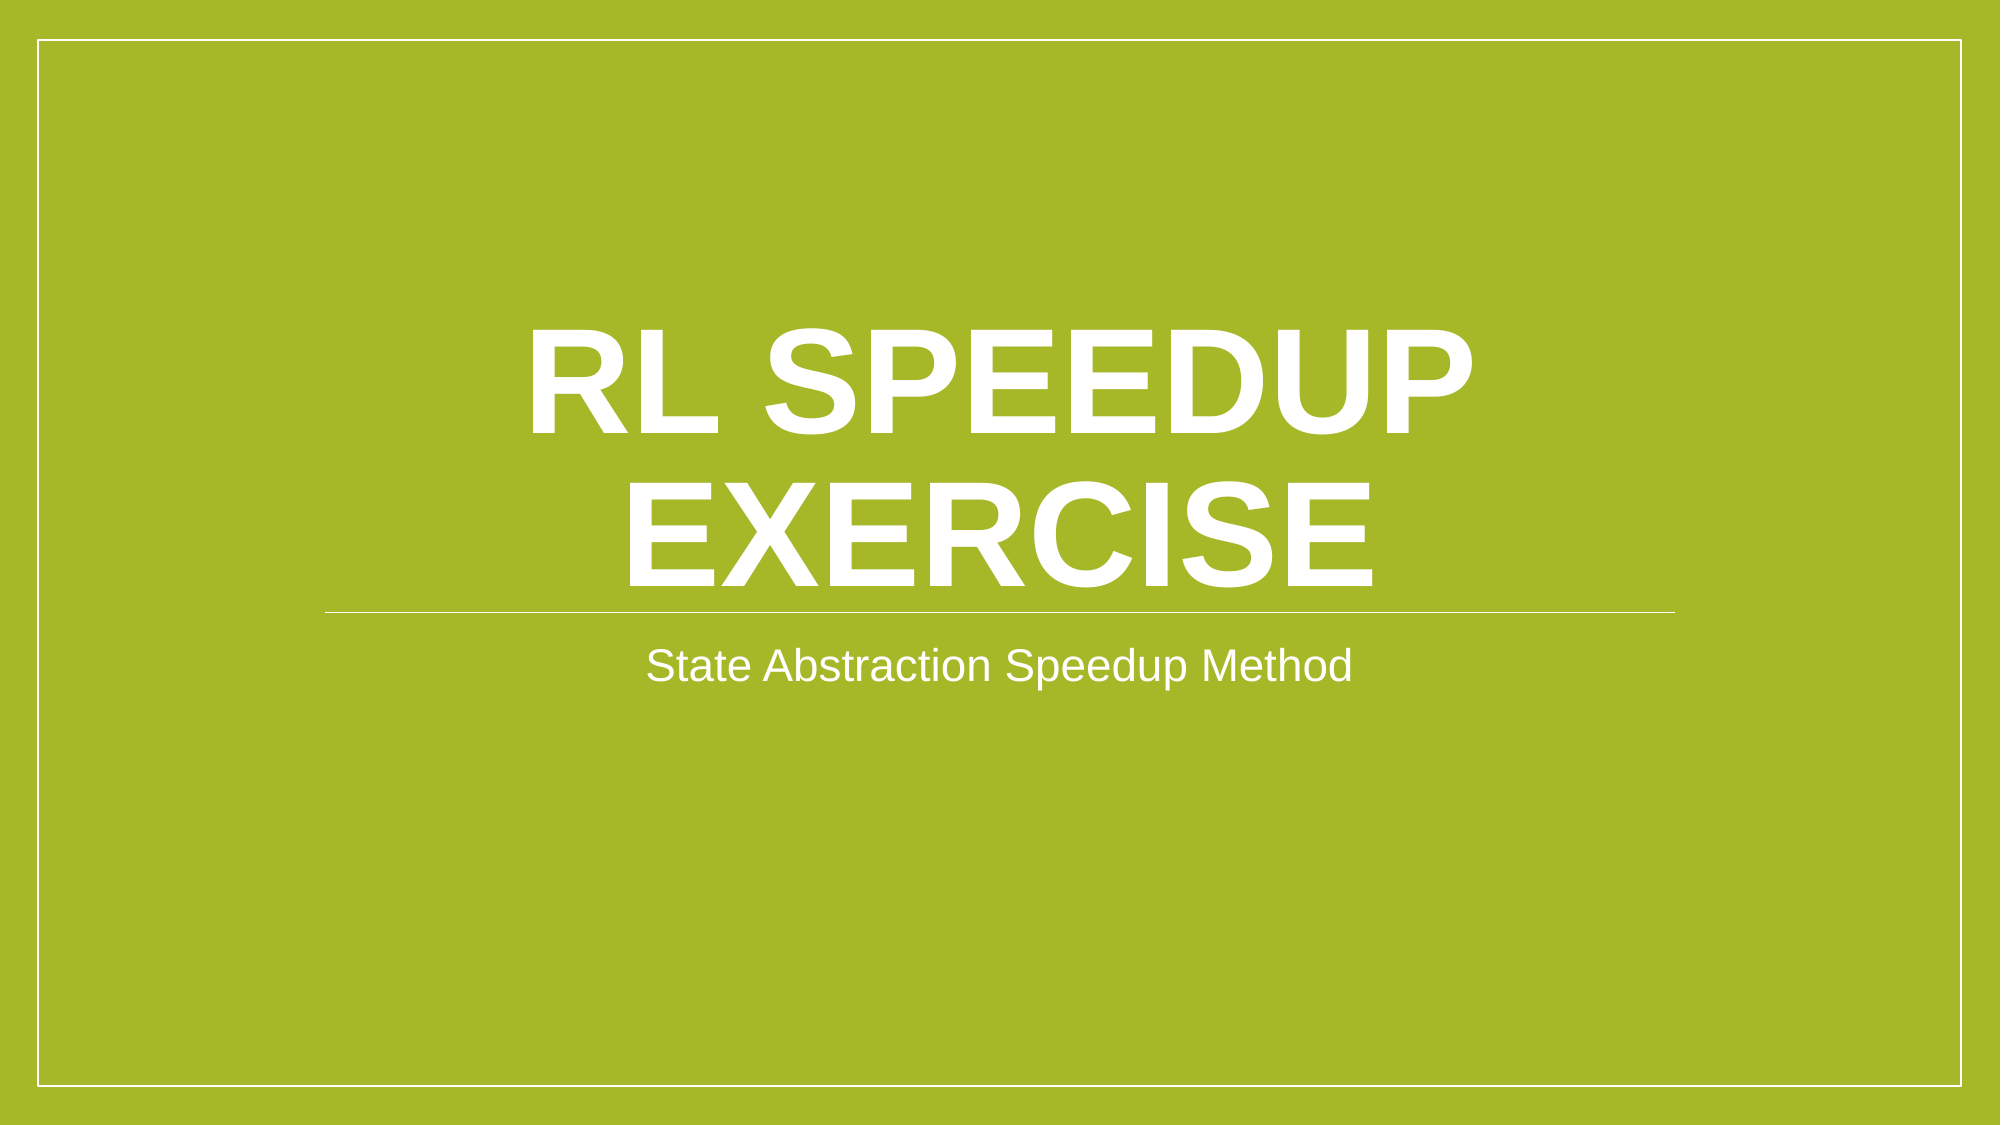

# RL speedup exercise
State Abstraction Speedup Method